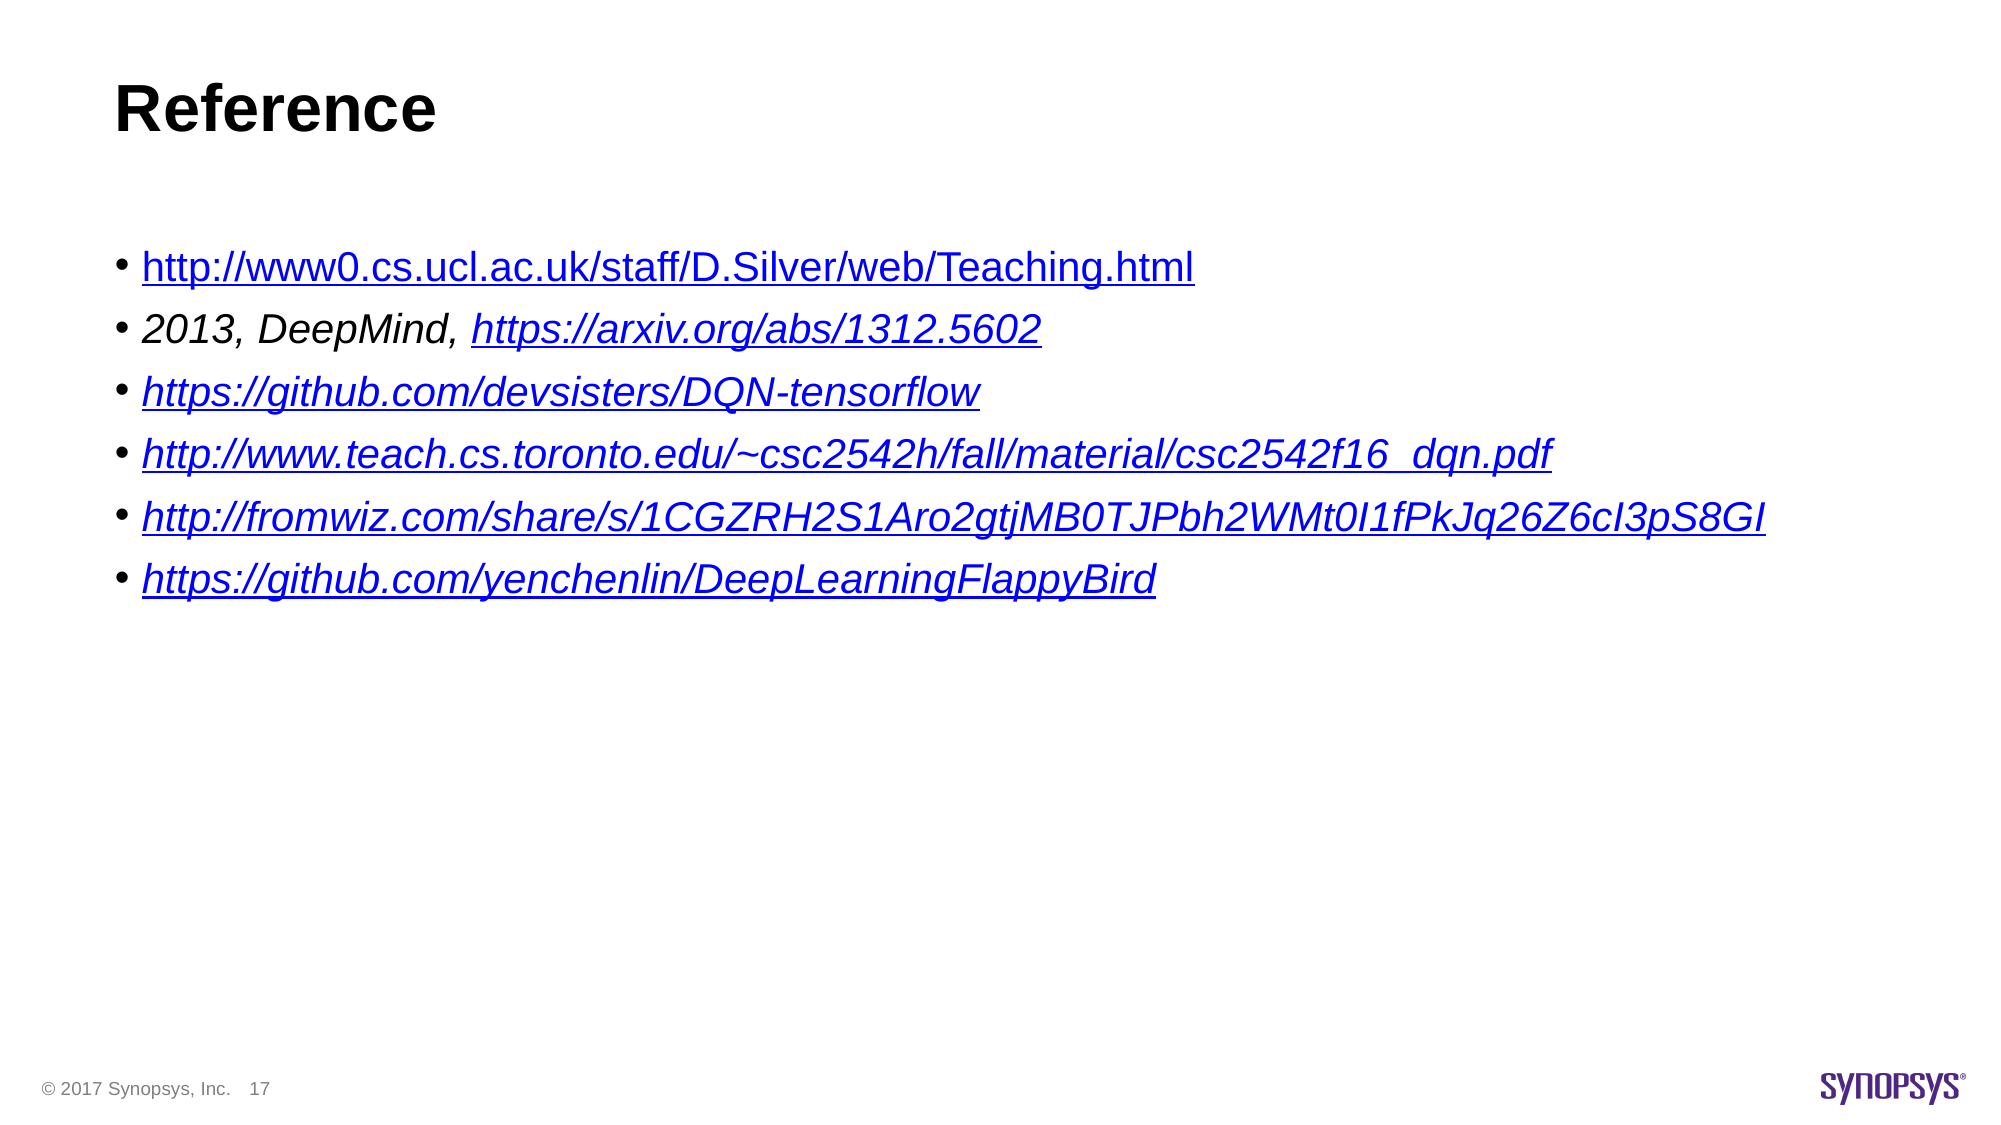

# Reference
http://www0.cs.ucl.ac.uk/staff/D.Silver/web/Teaching.html
2013, DeepMind, https://arxiv.org/abs/1312.5602
https://github.com/devsisters/DQN-tensorflow
http://www.teach.cs.toronto.edu/~csc2542h/fall/material/csc2542f16_dqn.pdf
http://fromwiz.com/share/s/1CGZRH2S1Aro2gtjMB0TJPbh2WMt0I1fPkJq26Z6cI3pS8GI
https://github.com/yenchenlin/DeepLearningFlappyBird